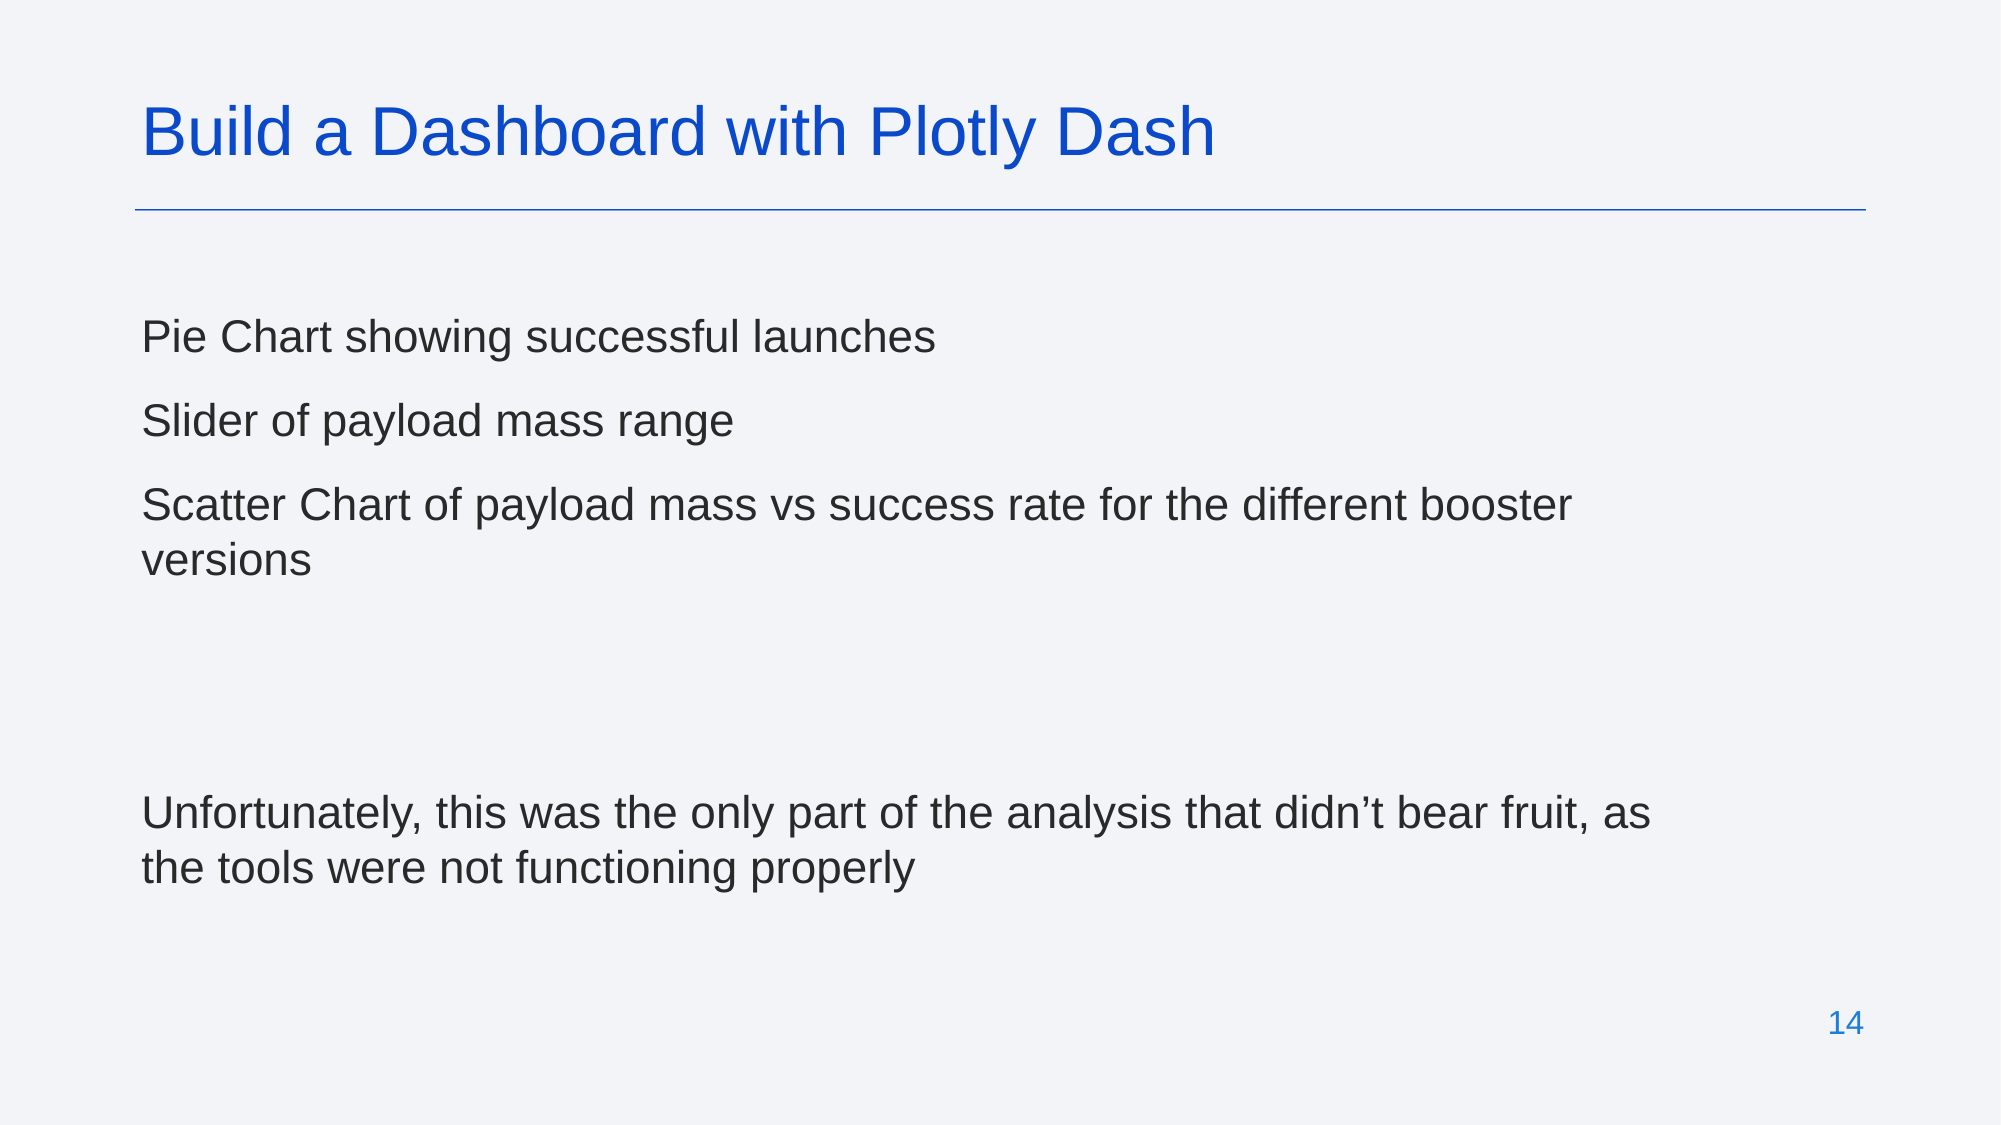

Build a Dashboard with Plotly Dash
Pie Chart showing successful launches
Slider of payload mass range
Scatter Chart of payload mass vs success rate for the different booster versions

Unfortunately, this was the only part of the analysis that didn’t bear fruit, as the tools were not functioning properly

14